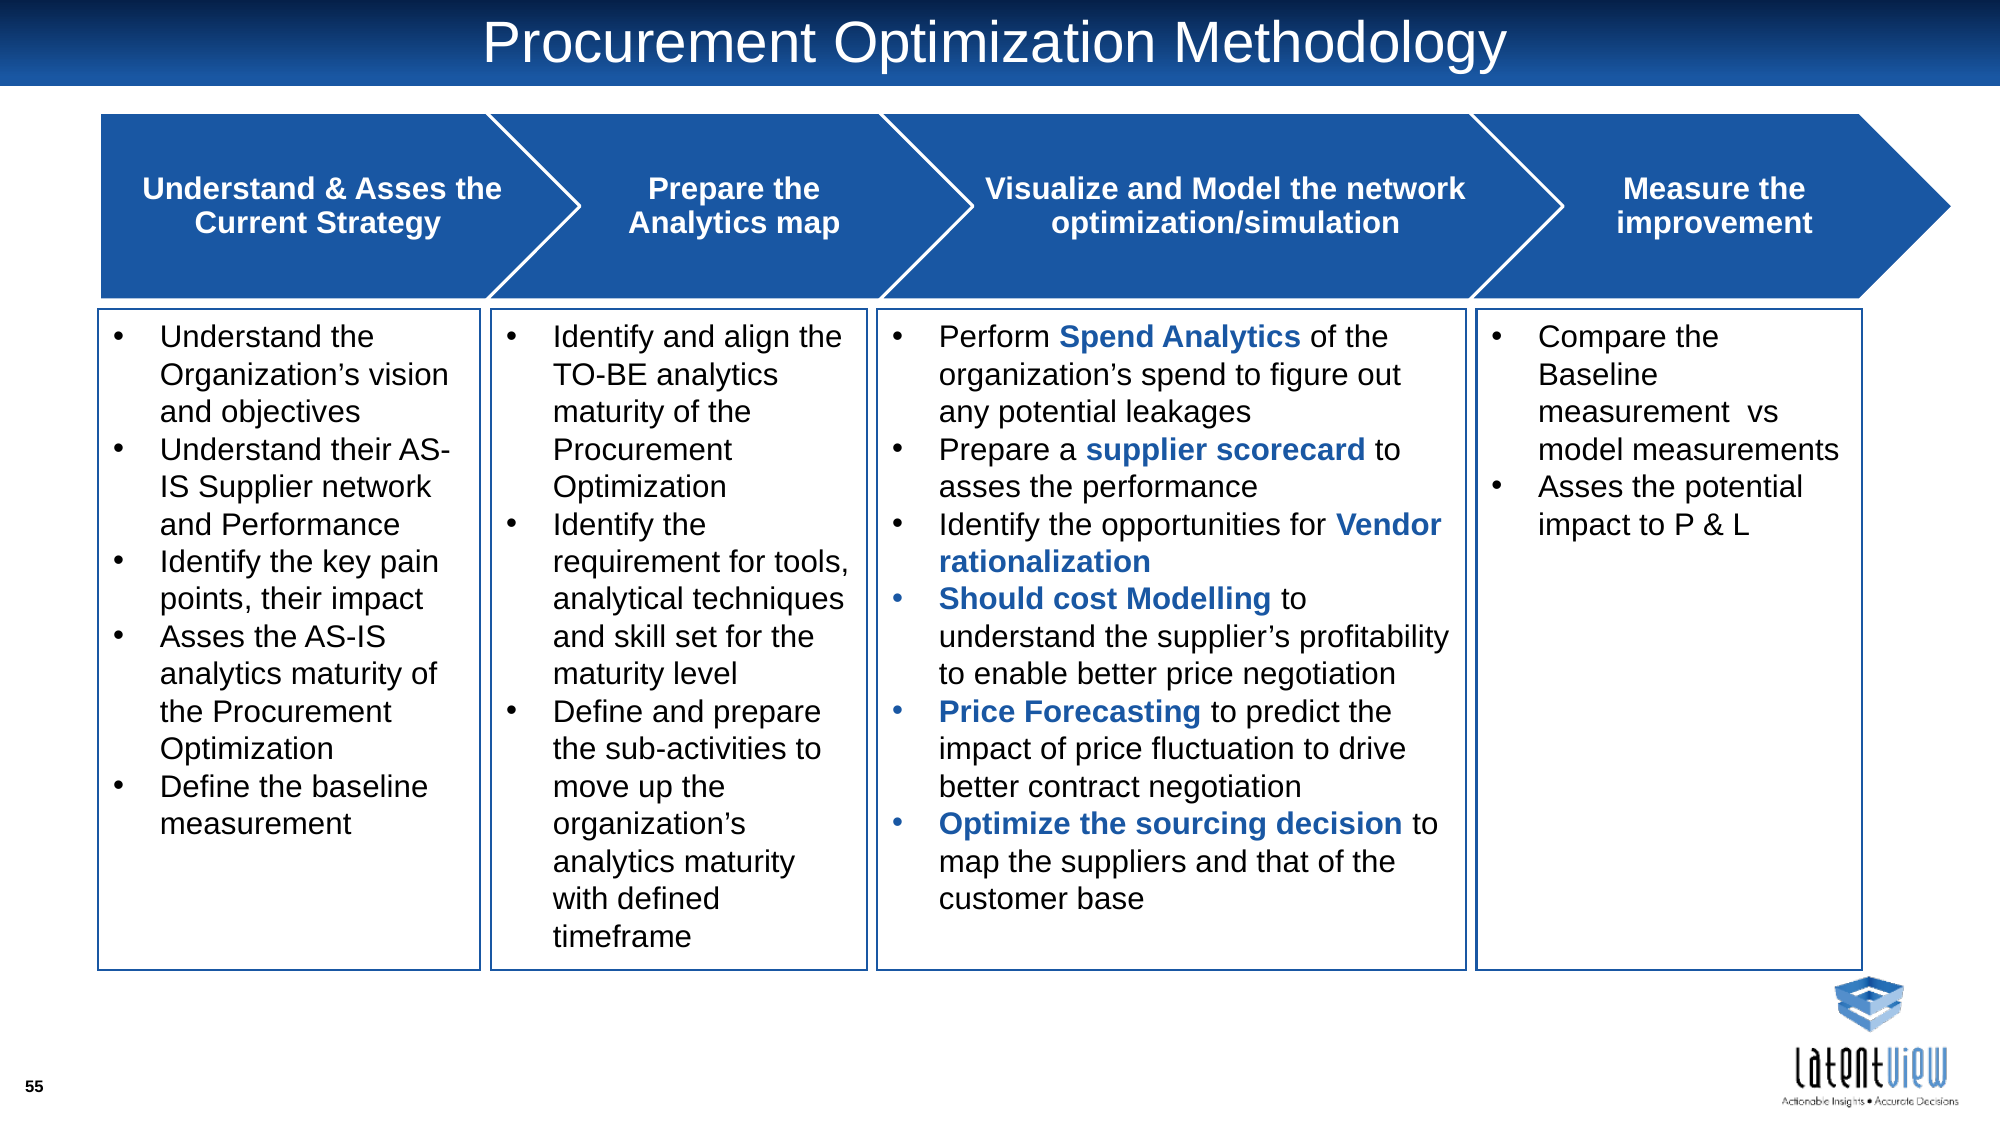

# Procurement Optimization Methodology
Understand & Asses the Current Strategy
Prepare the Analytics map
Visualize and Model the network optimization/simulation
Measure the improvement
Understand the Organization’s vision and objectives
Understand their AS-IS Supplier network and Performance
Identify the key pain points, their impact
Asses the AS-IS analytics maturity of the Procurement Optimization
Define the baseline measurement
Perform Spend Analytics of the organization’s spend to figure out any potential leakages
Prepare a supplier scorecard to asses the performance
Identify the opportunities for Vendor rationalization
Should cost Modelling to understand the supplier’s profitability to enable better price negotiation
Price Forecasting to predict the impact of price fluctuation to drive better contract negotiation
Optimize the sourcing decision to map the suppliers and that of the customer base
Compare the Baseline measurement  vs model measurements
Asses the potential impact to P & L

Identify and align the TO-BE analytics maturity of the Procurement Optimization
Identify the requirement for tools, analytical techniques and skill set for the maturity level
Define and prepare the sub-activities to move up the organization’s analytics maturity with defined timeframe